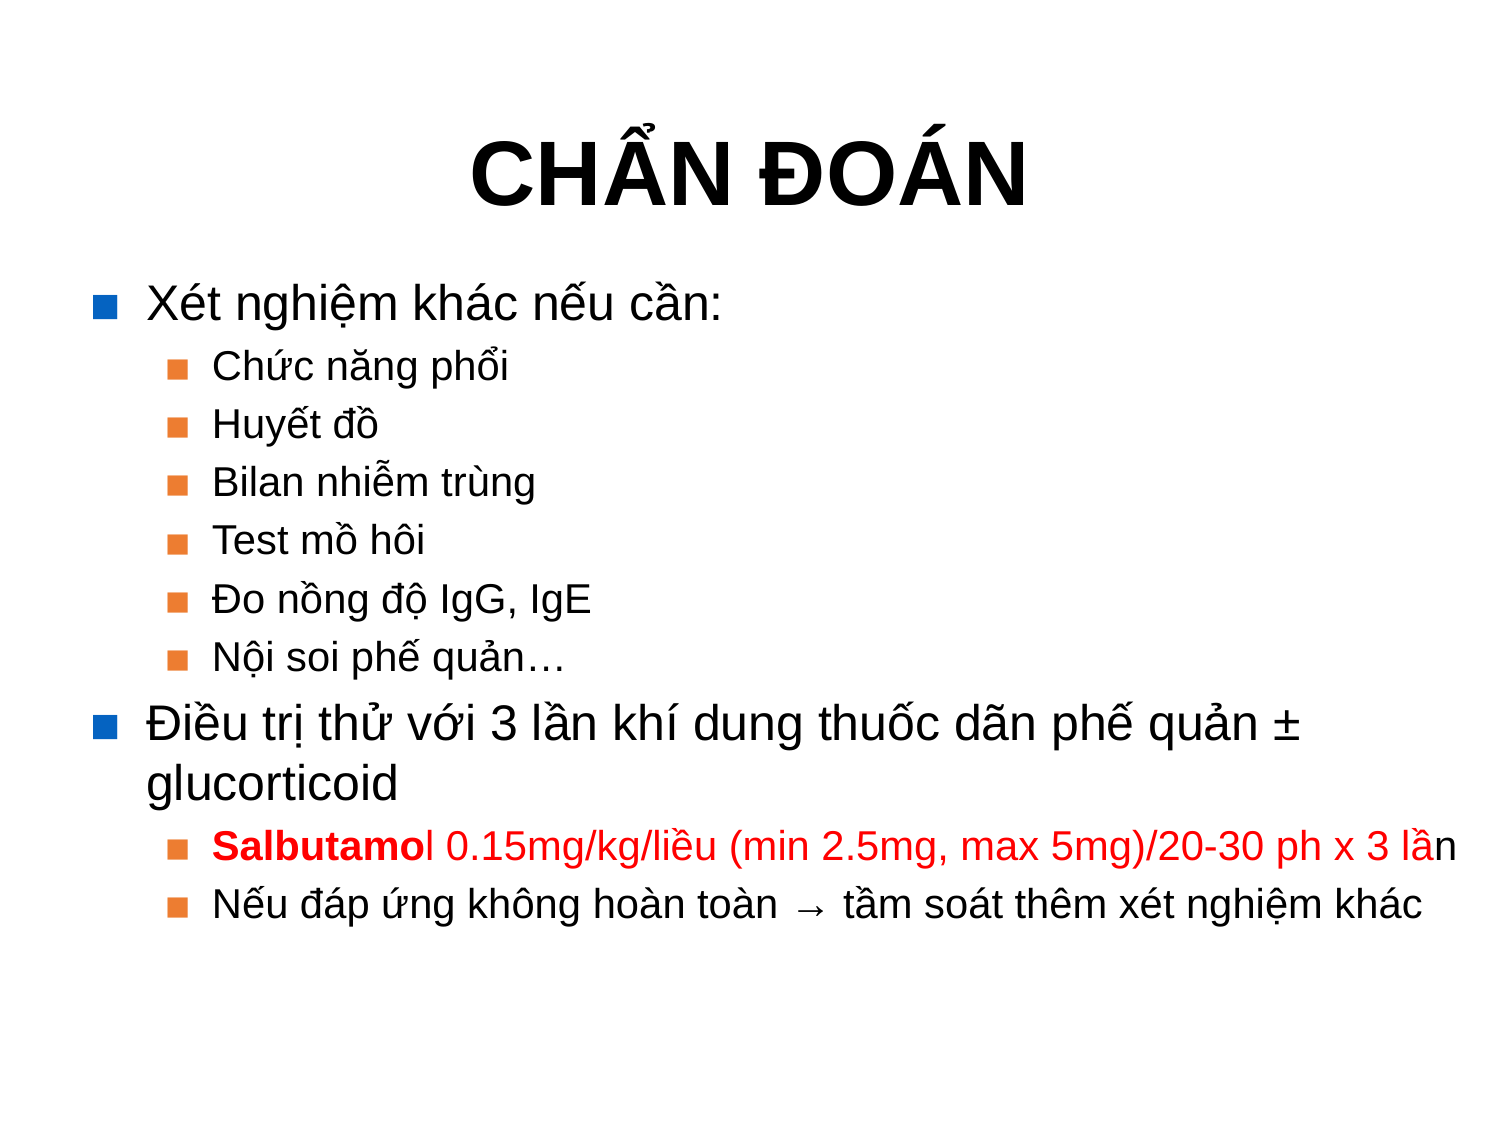

# CHẨN ĐOÁN
Xét nghiệm khác nếu cần:
Chức năng phổi
Huyết đồ
Bilan nhiễm trùng
Test mồ hôi
Đo nồng độ IgG, IgE
Nội soi phế quản…
Điều trị thử với 3 lần khí dung thuốc dãn phế quản ± glucorticoid
Salbutamol 0.15mg/kg/liều (min 2.5mg, max 5mg)/20-30 ph x 3 lần
Nếu đáp ứng không hoàn toàn → tầm soát thêm xét nghiệm khác